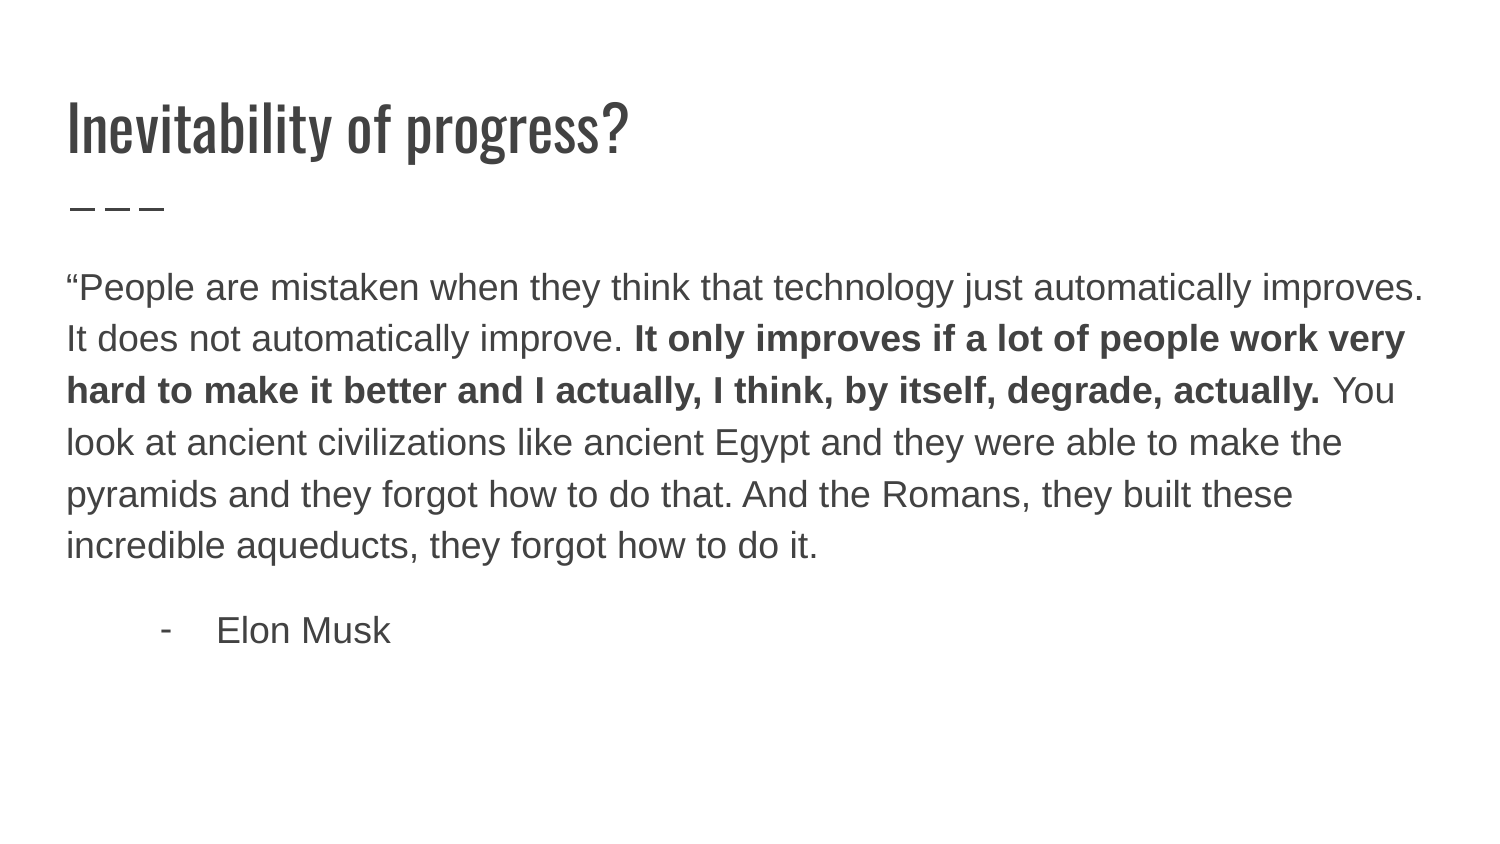

# Inevitability of progress?
“People are mistaken when they think that technology just automatically improves. It does not automatically improve. It only improves if a lot of people work very hard to make it better and I actually, I think, by itself, degrade, actually. You look at ancient civilizations like ancient Egypt and they were able to make the pyramids and they forgot how to do that. And the Romans, they built these incredible aqueducts, they forgot how to do it.
Elon Musk